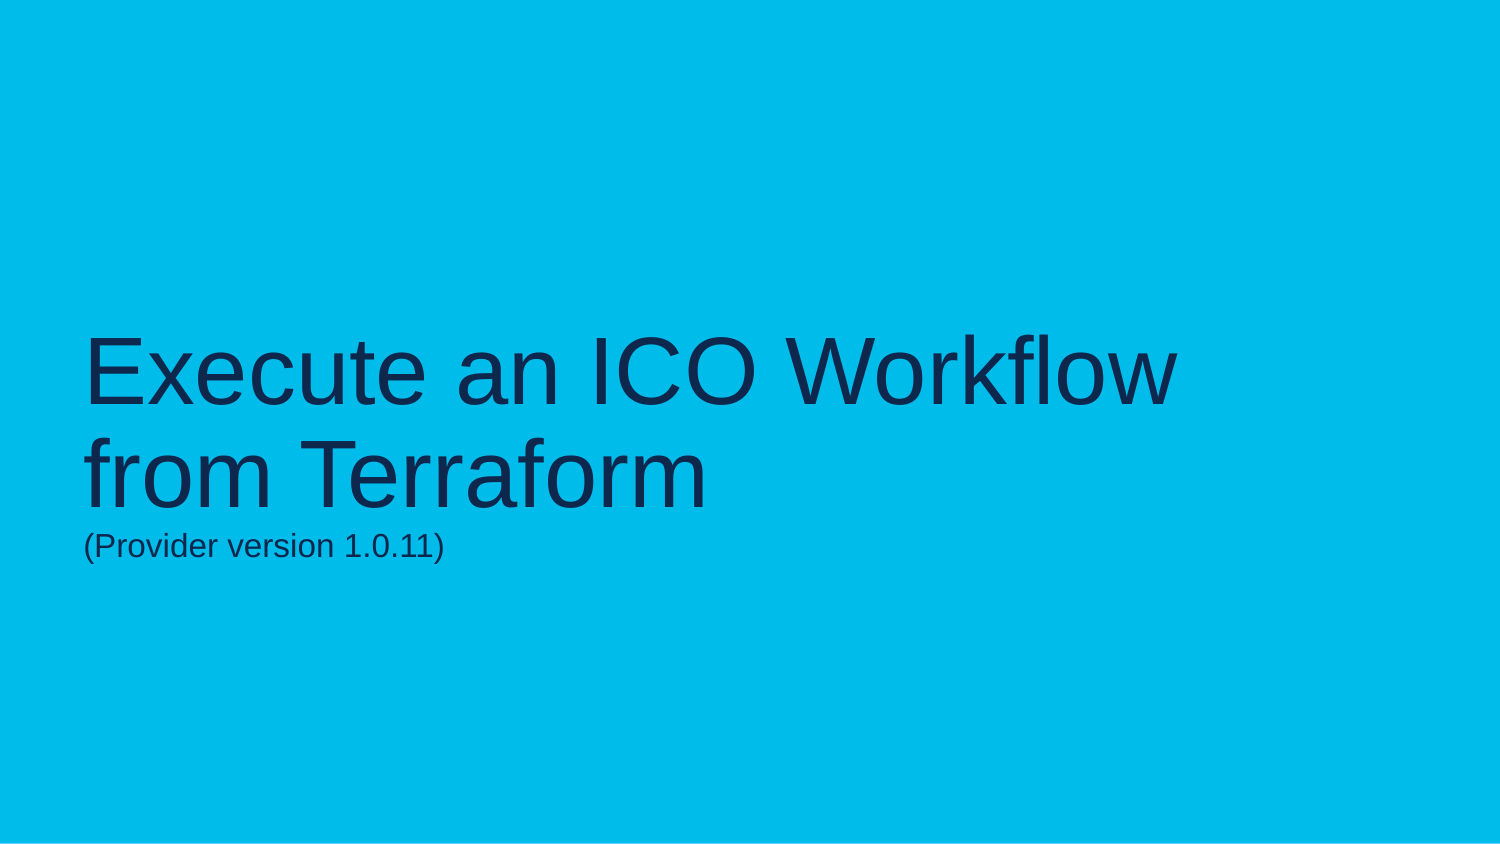

# Execute an ICO Workflow from Terraform (Provider version 1.0.11)